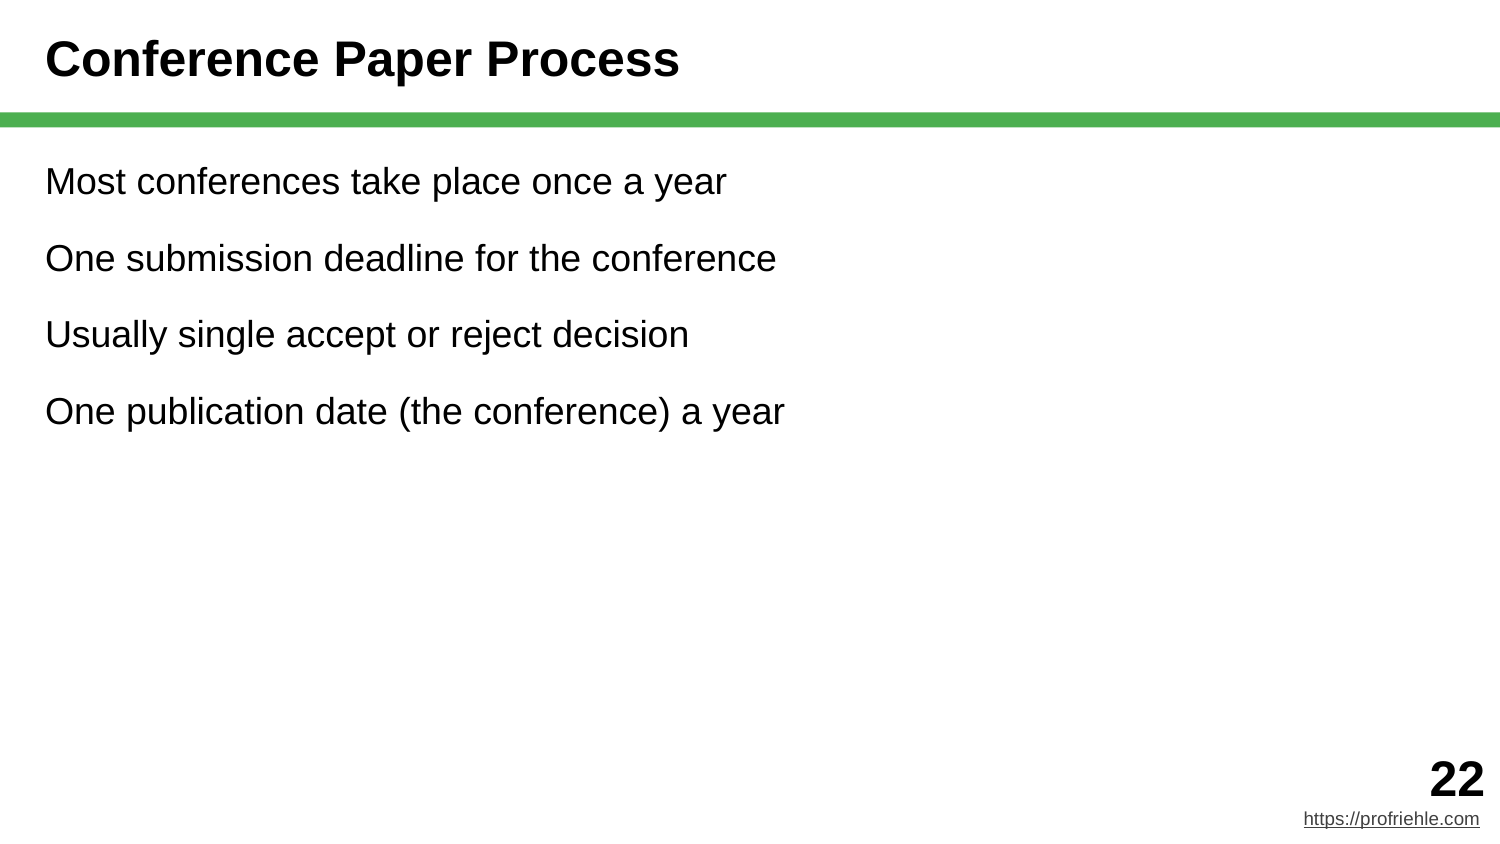

# Conference Paper Process
Most conferences take place once a year
One submission deadline for the conference
Usually single accept or reject decision
One publication date (the conference) a year

22
https://profriehle.com